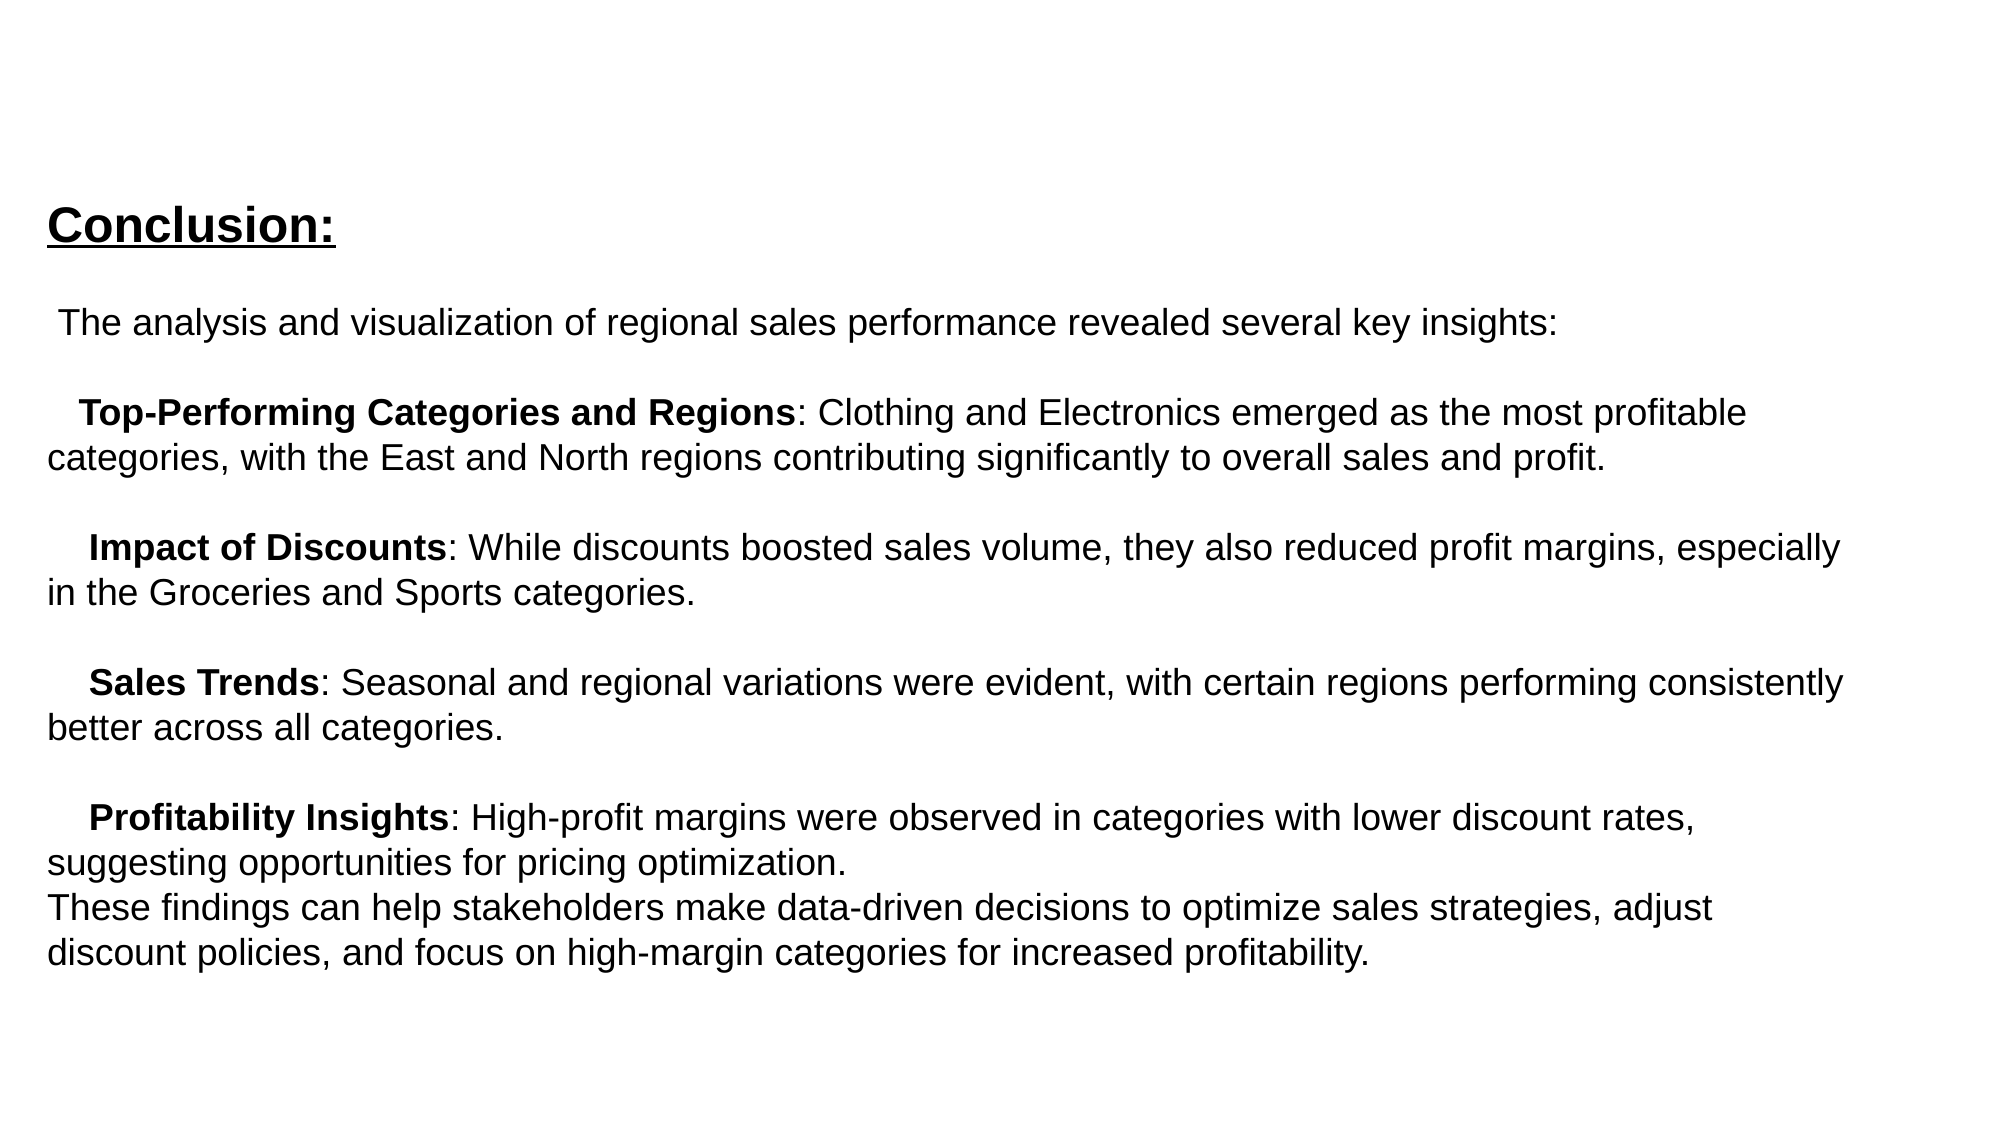

Conclusion:
 The analysis and visualization of regional sales performance revealed several key insights:

   Top-Performing Categories and Regions: Clothing and Electronics emerged as the most profitable categories, with the East and North regions contributing significantly to overall sales and profit.

    Impact of Discounts: While discounts boosted sales volume, they also reduced profit margins, especially in the Groceries and Sports categories.

    Sales Trends: Seasonal and regional variations were evident, with certain regions performing consistently better across all categories.

    Profitability Insights: High-profit margins were observed in categories with lower discount rates, suggesting opportunities for pricing optimization.
These findings can help stakeholders make data-driven decisions to optimize sales strategies, adjust discount policies, and focus on high-margin categories for increased profitability.